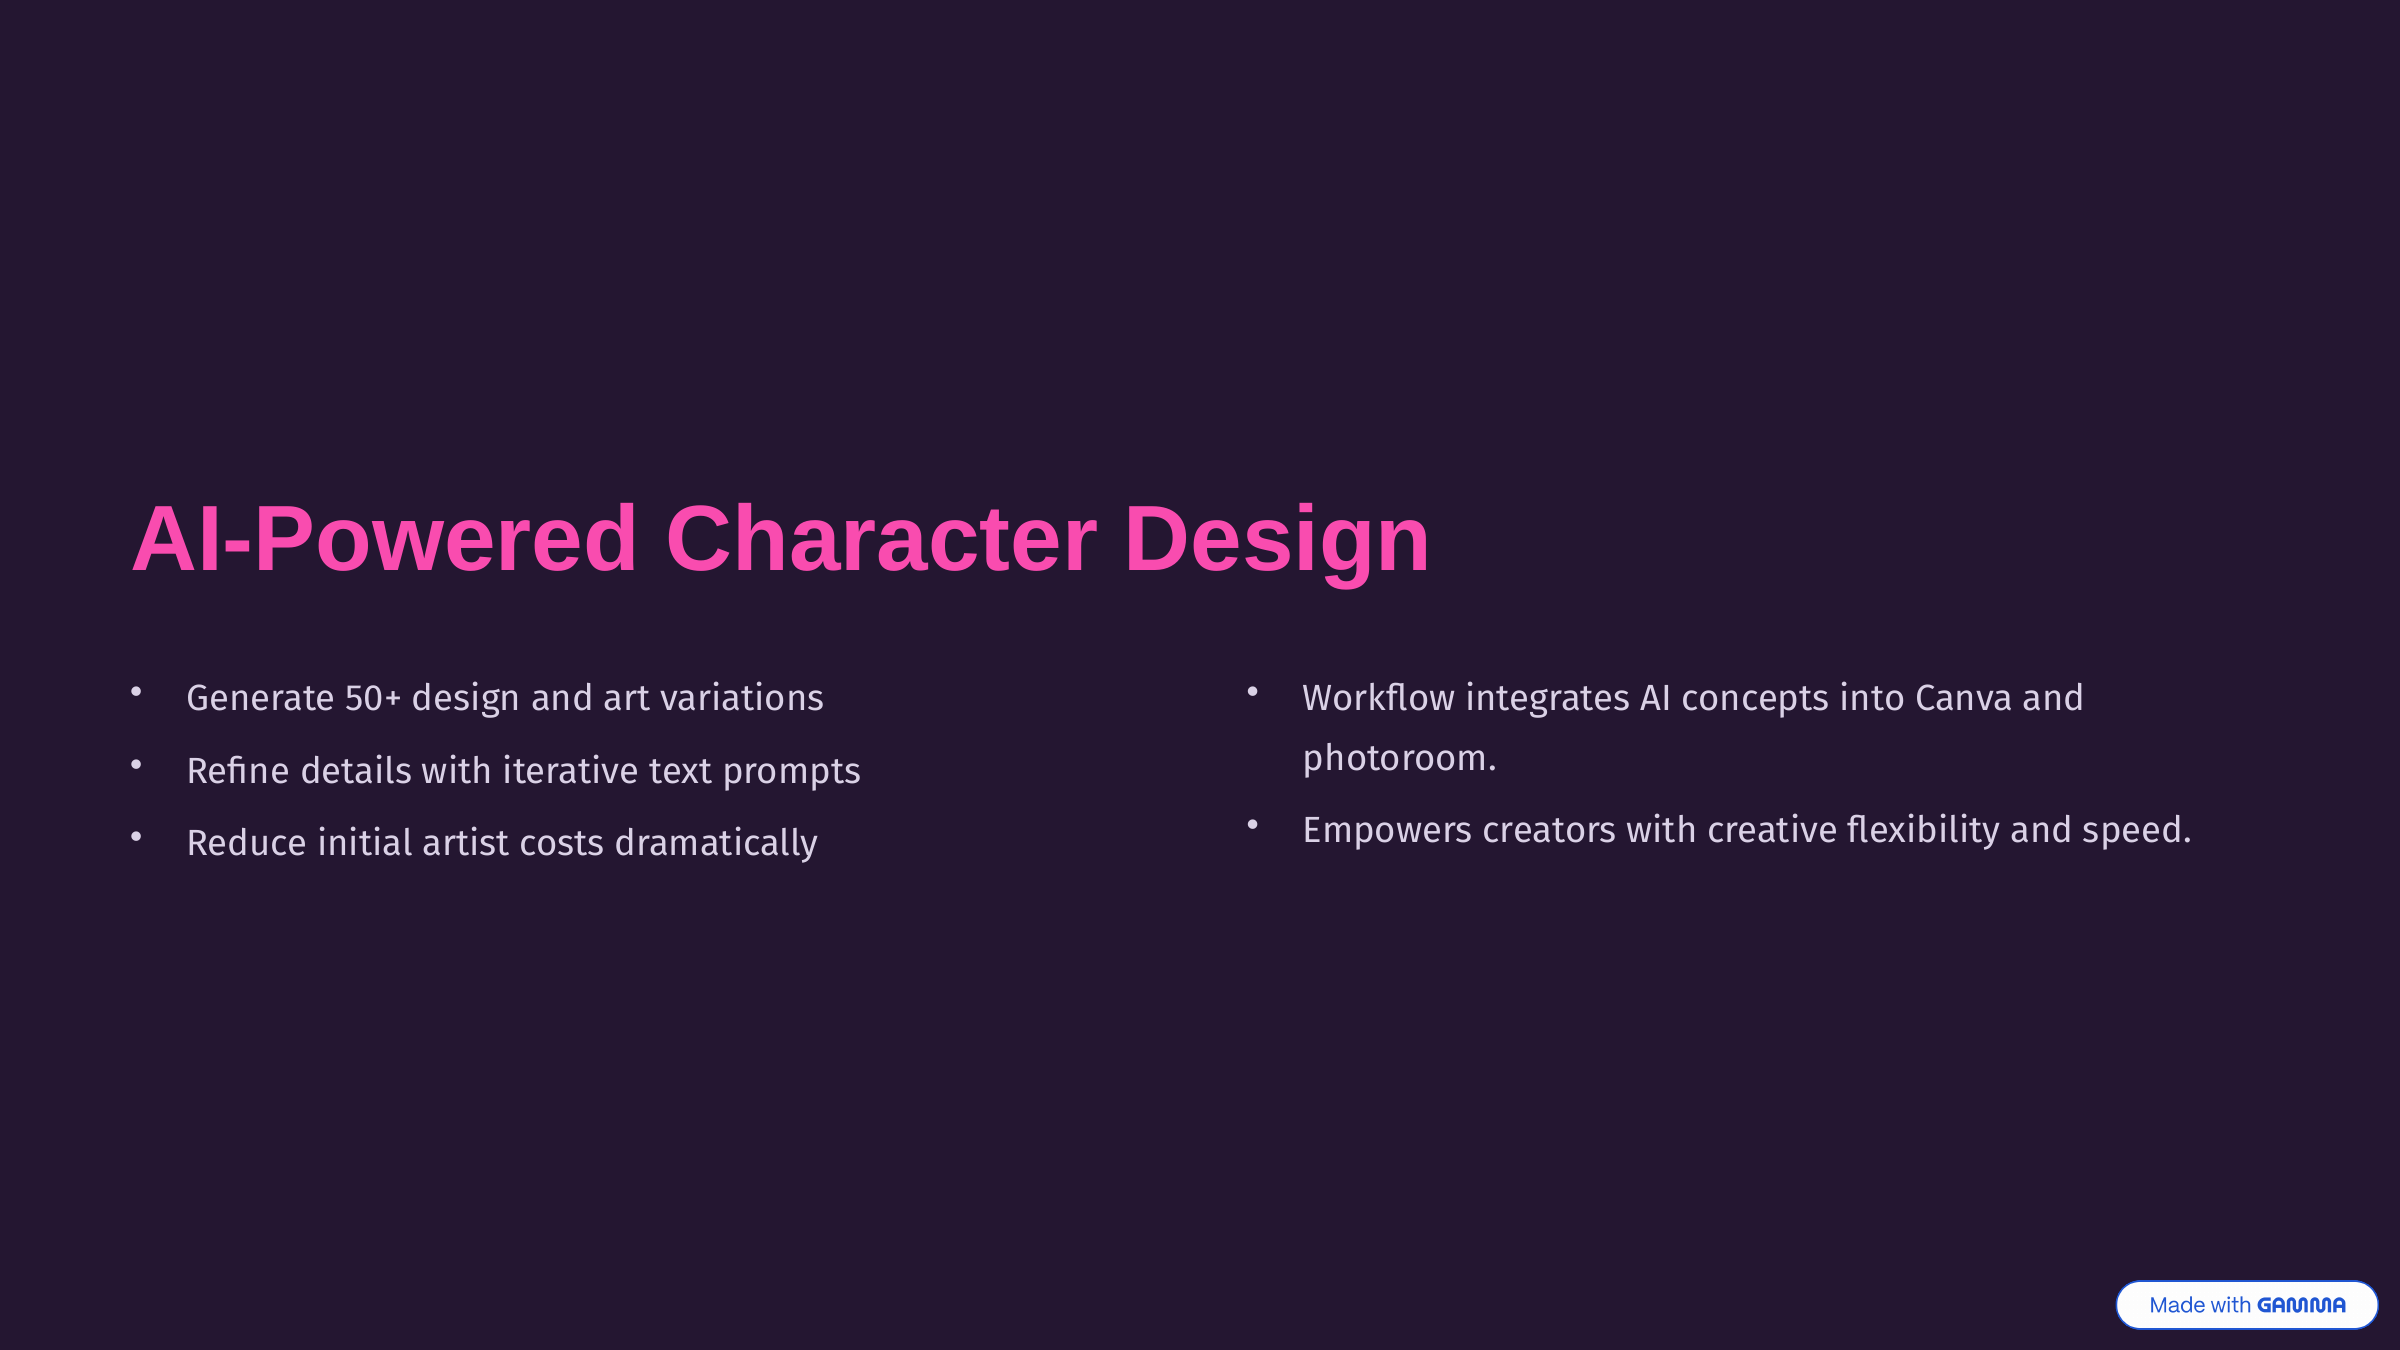

AI-Powered Character Design
Generate 50+ design and art variations
Workflow integrates AI concepts into Canva and photoroom.
Refine details with iterative text prompts
Empowers creators with creative flexibility and speed.
Reduce initial artist costs dramatically